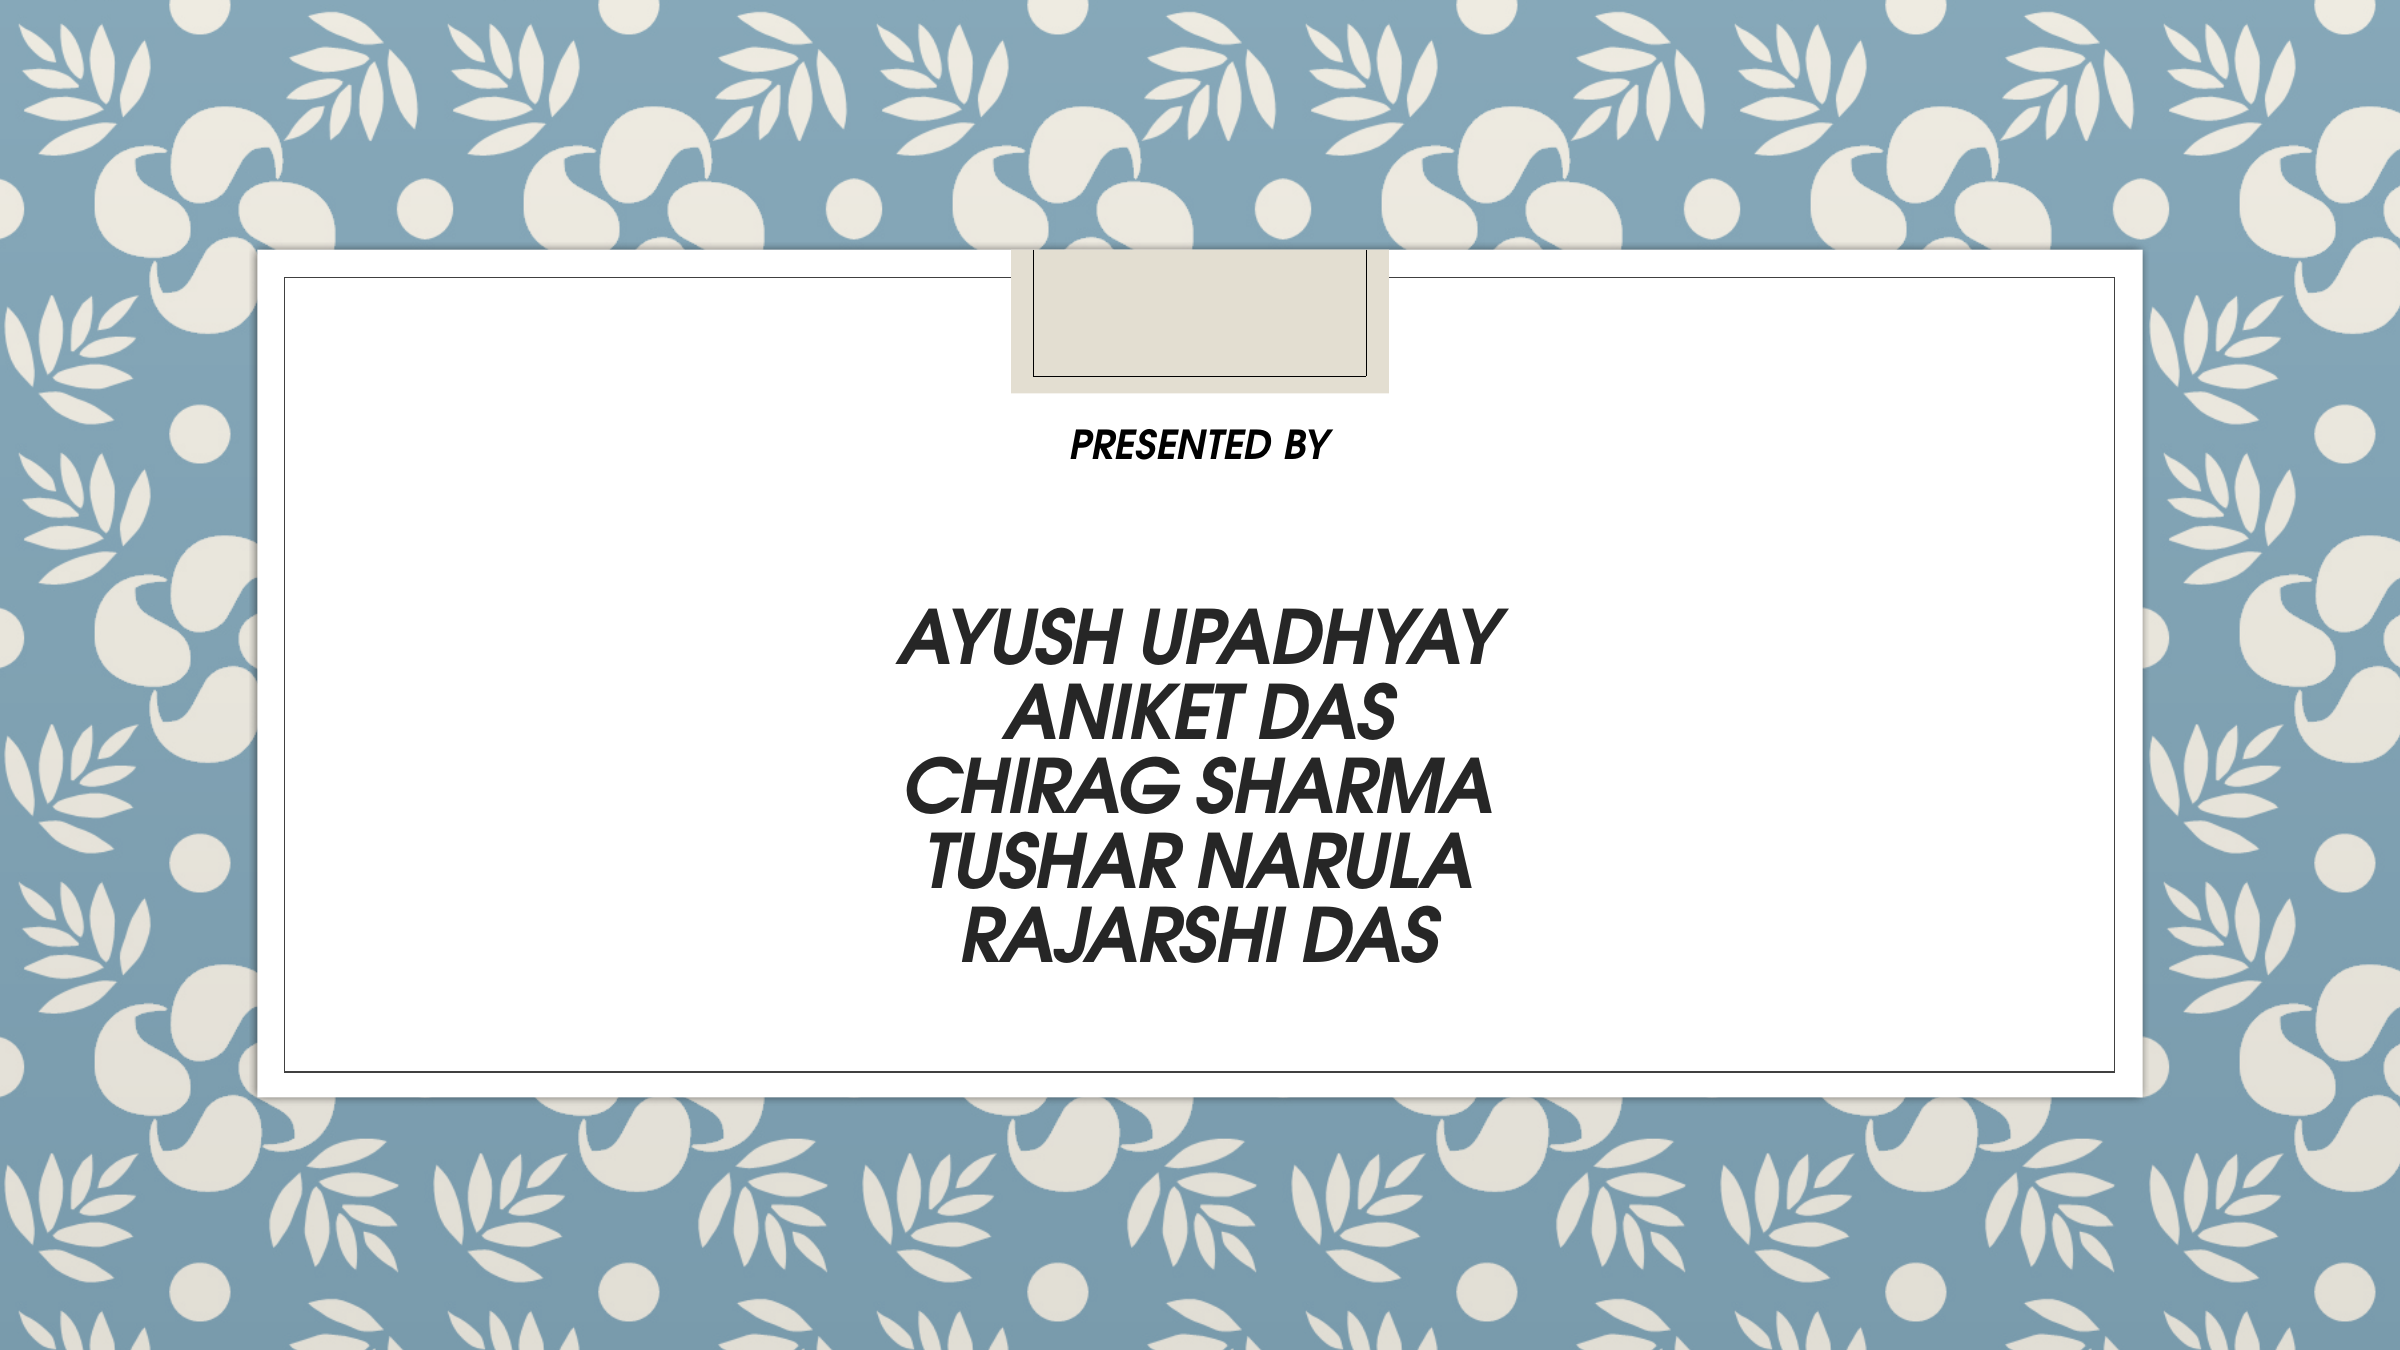

PRESENTED BY
# AYUSH UPADHYAY ANIKET DAS CHIRAG SHARMA TUSHAR NARULA RAJARSHI DAS